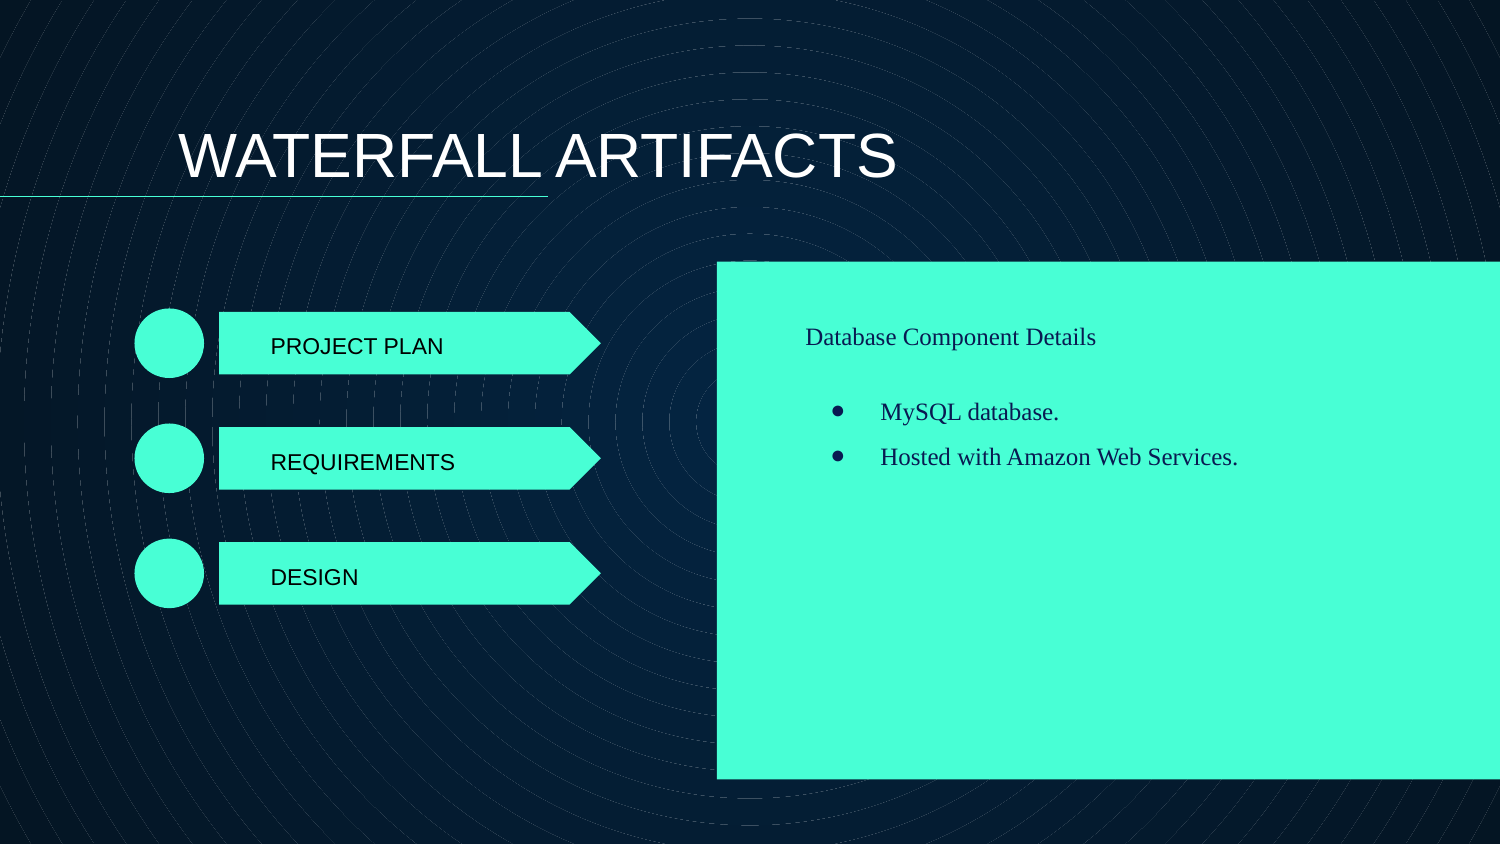

WATERFALL ARTIFACTS
Database Component Details

MySQL database.
Hosted with Amazon Web Services.

# PROJECT PLAN

REQUIREMENTS

DESIGN